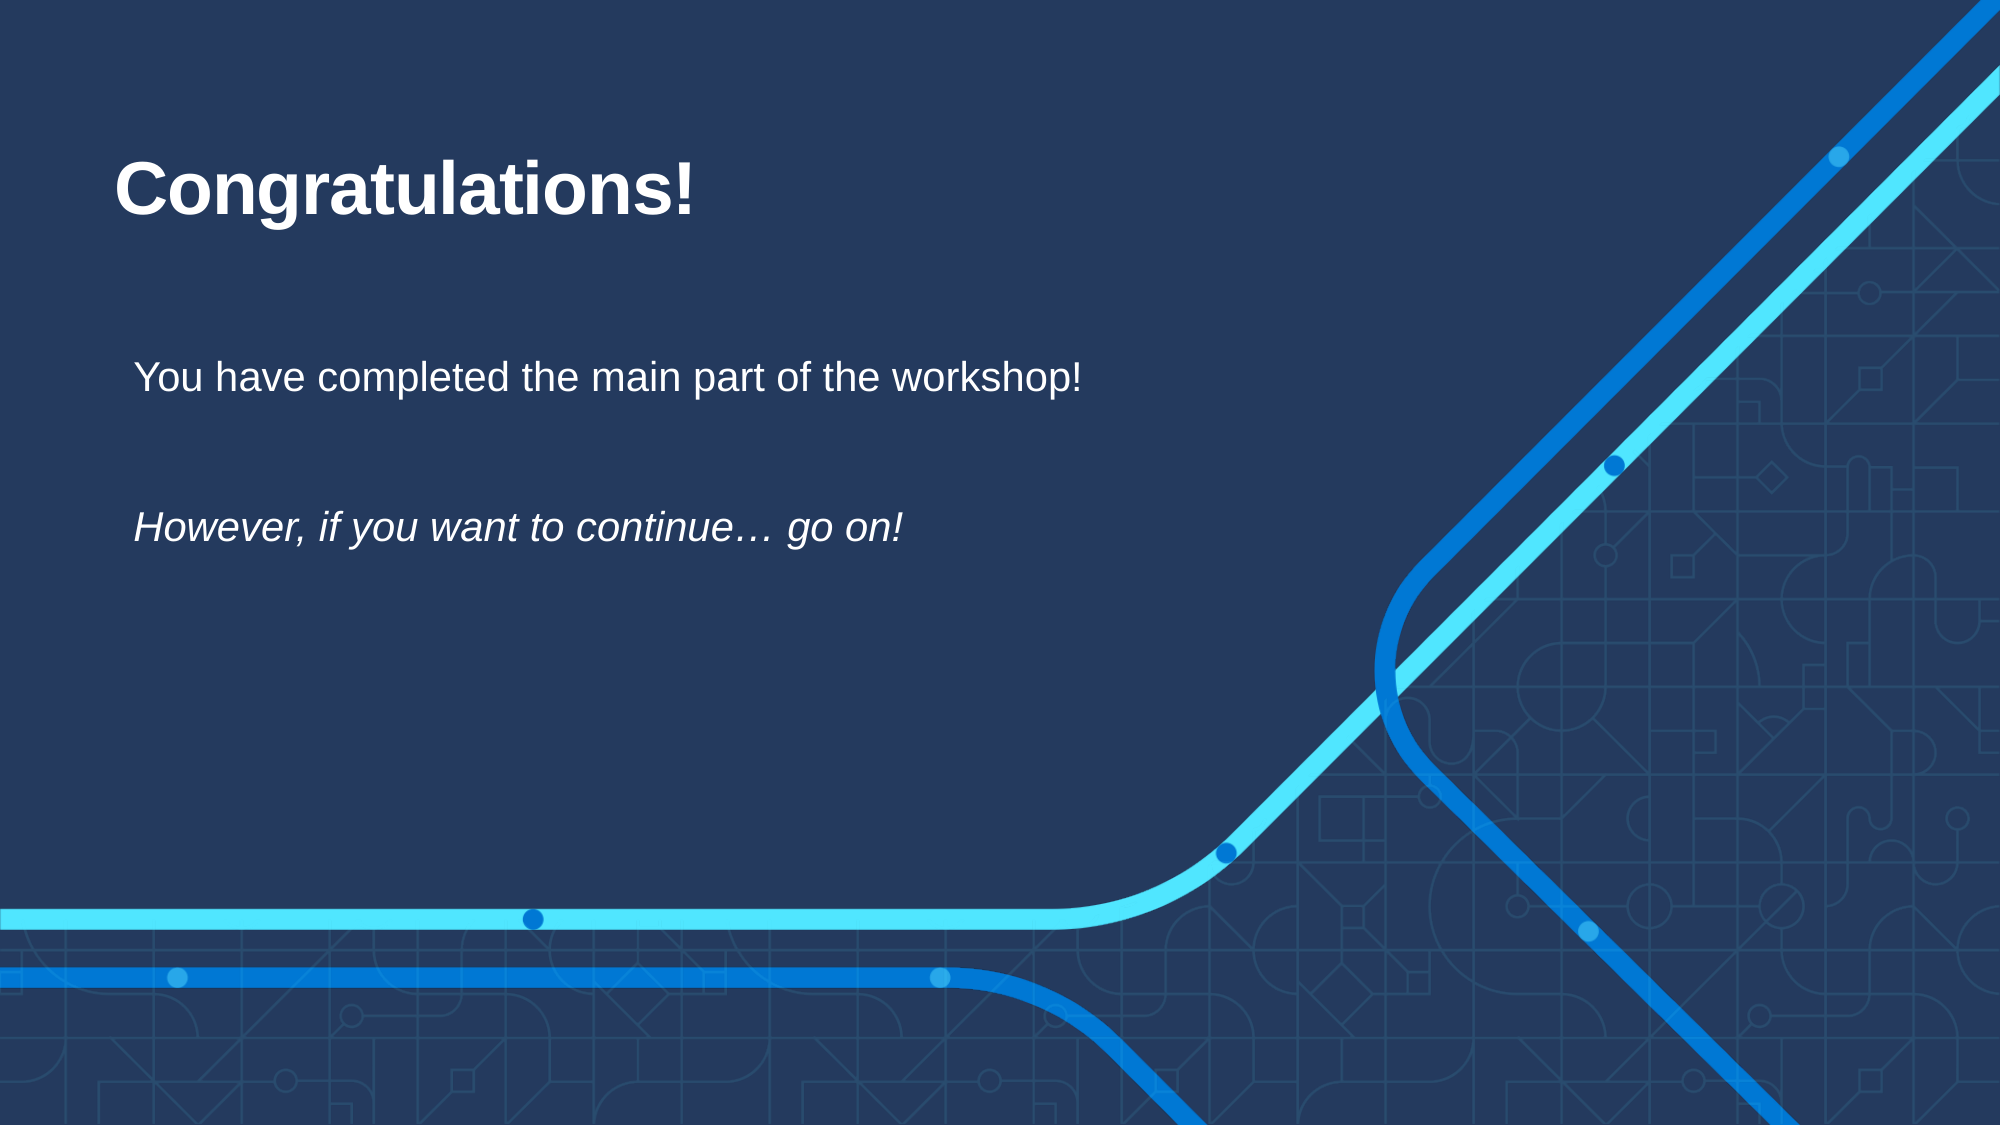

# Congratulations!
You have completed the main part of the workshop!

However, if you want to continue… go on!